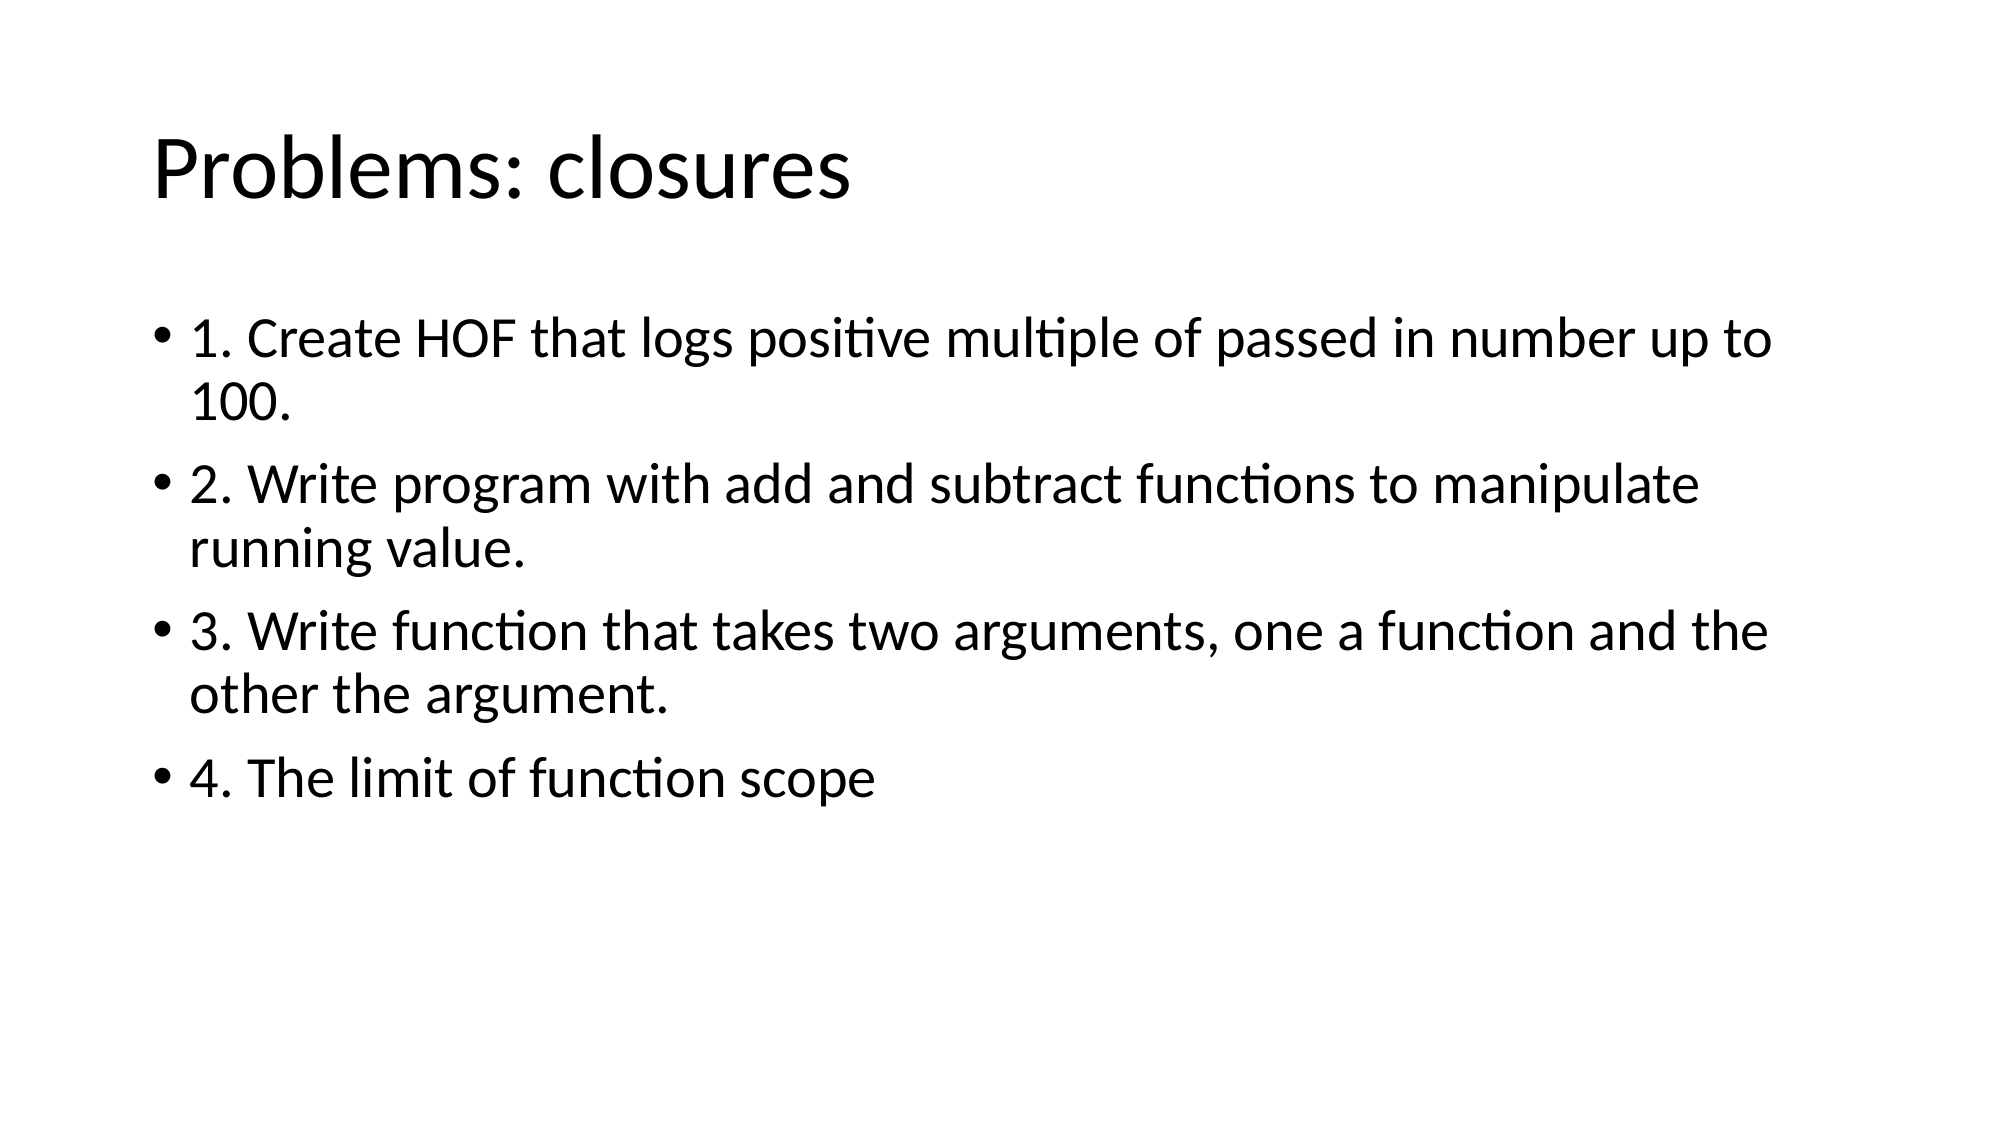

# Problems: closures
1. Create HOF that logs positive multiple of passed in number up to 100.
2. Write program with add and subtract functions to manipulate running value.
3. Write function that takes two arguments, one a function and the other the argument.
4. The limit of function scope